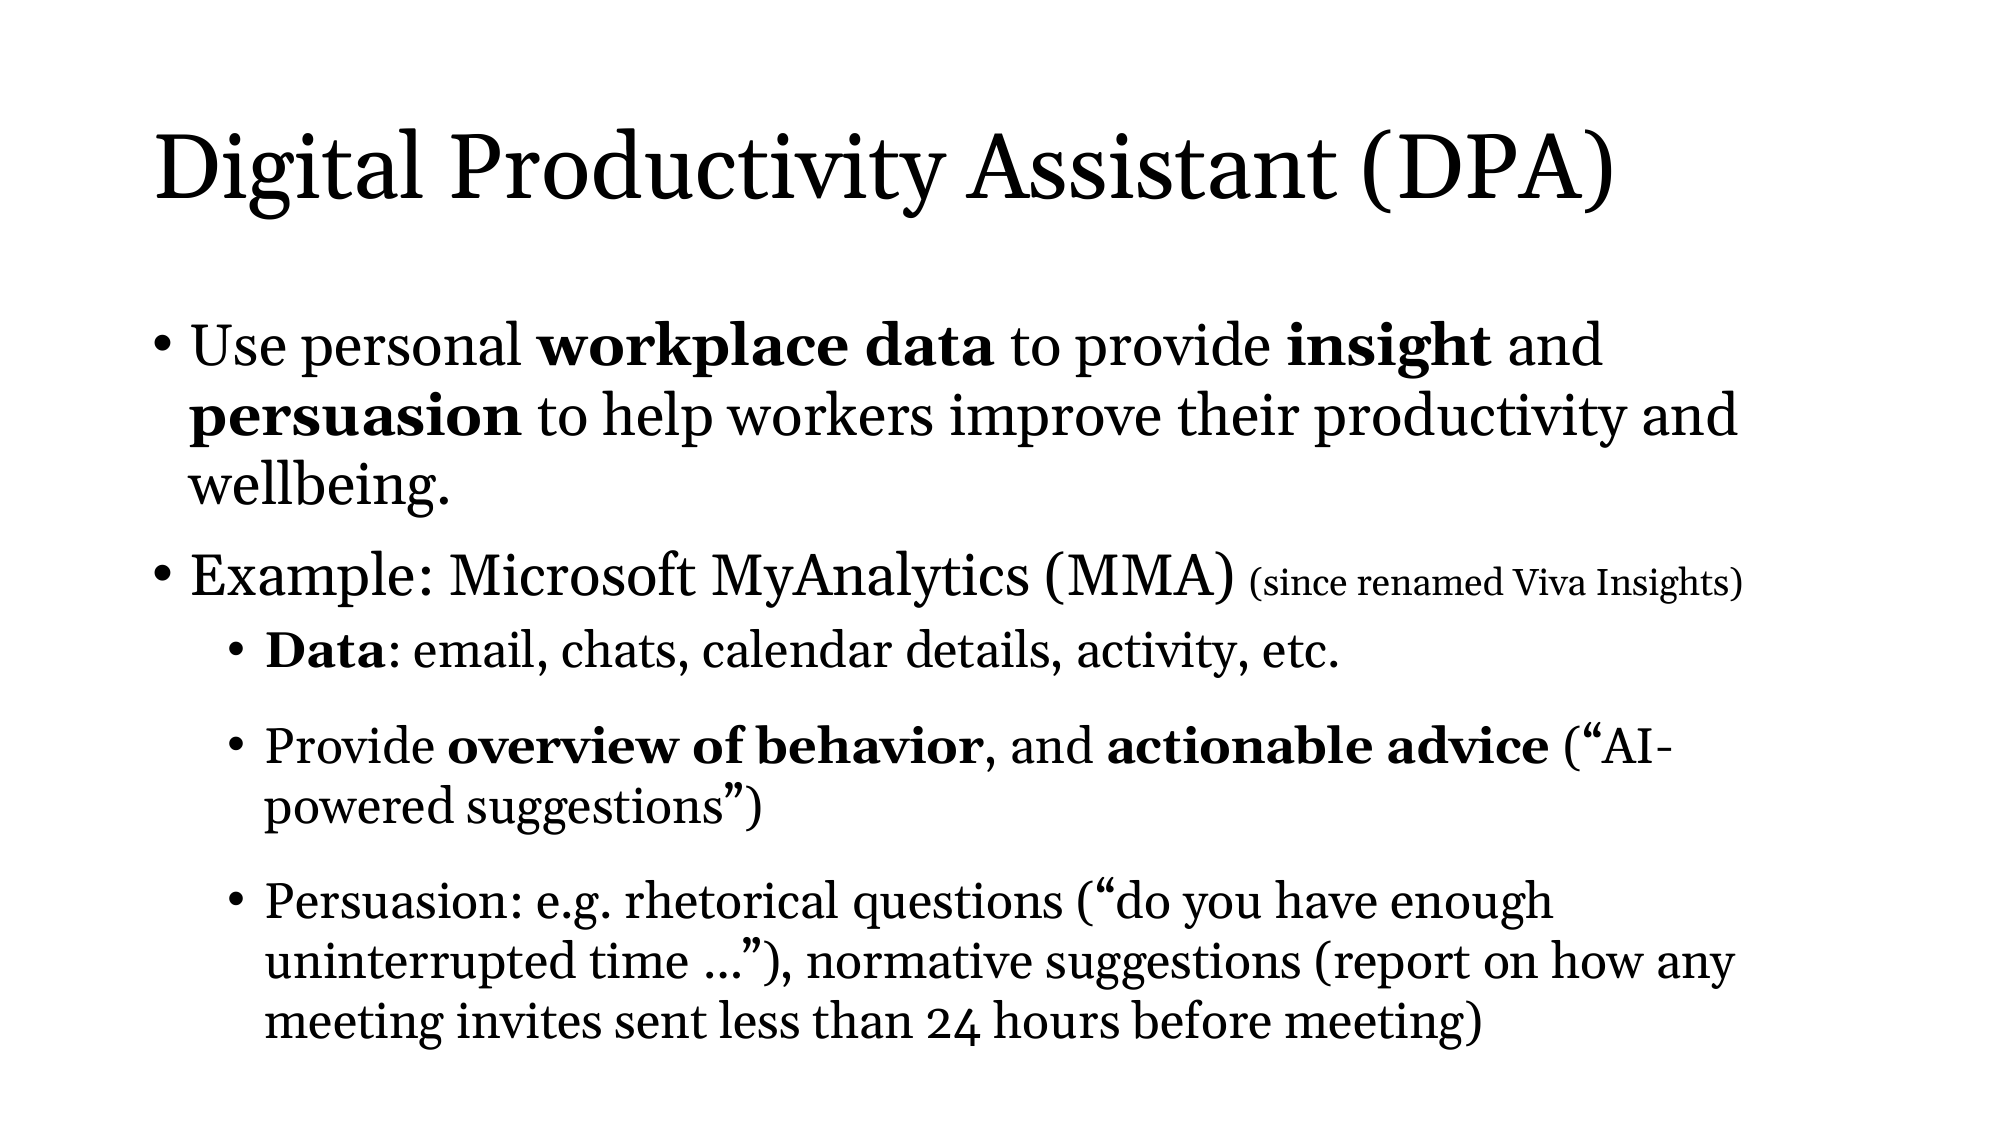

# Digital Productivity Assistant (DPA)
Use personal workplace data to provide insight and persuasion to help workers improve their productivity and wellbeing.
Example: Microsoft MyAnalytics (MMA) (since renamed Viva Insights)
Data: email, chats, calendar details, activity, etc.
Provide overview of behavior, and actionable advice (“AI-powered suggestions”)
Persuasion: e.g. rhetorical questions (“do you have enough uninterrupted time …”), normative suggestions (report on how any meeting invites sent less than 24 hours before meeting)